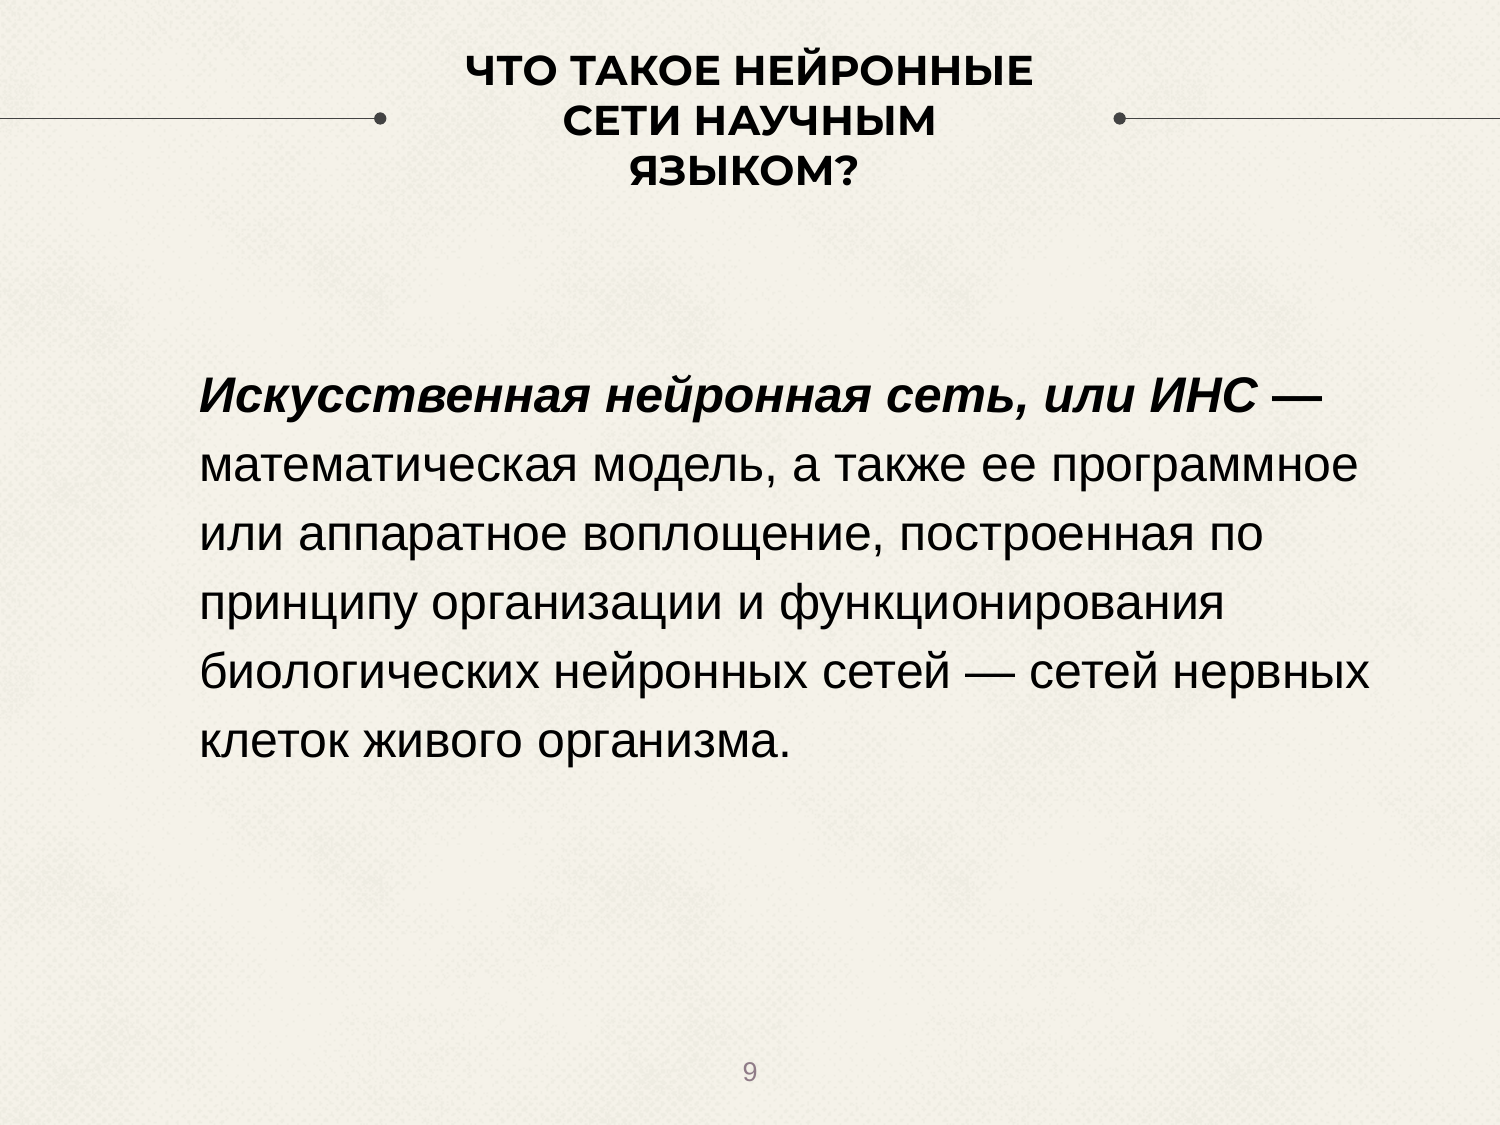

# ЧТО ТАКОЕ НЕЙРОННЫЕ СЕТИ НАУЧНЫМ ЯЗЫКОМ?
Искусственная нейронная сеть, или ИНС — математическая модель, а также ее программное или аппаратное воплощение, построенная по принципу организации и функционирования биологических нейронных сетей — сетей нервных клеток живого организма.

9